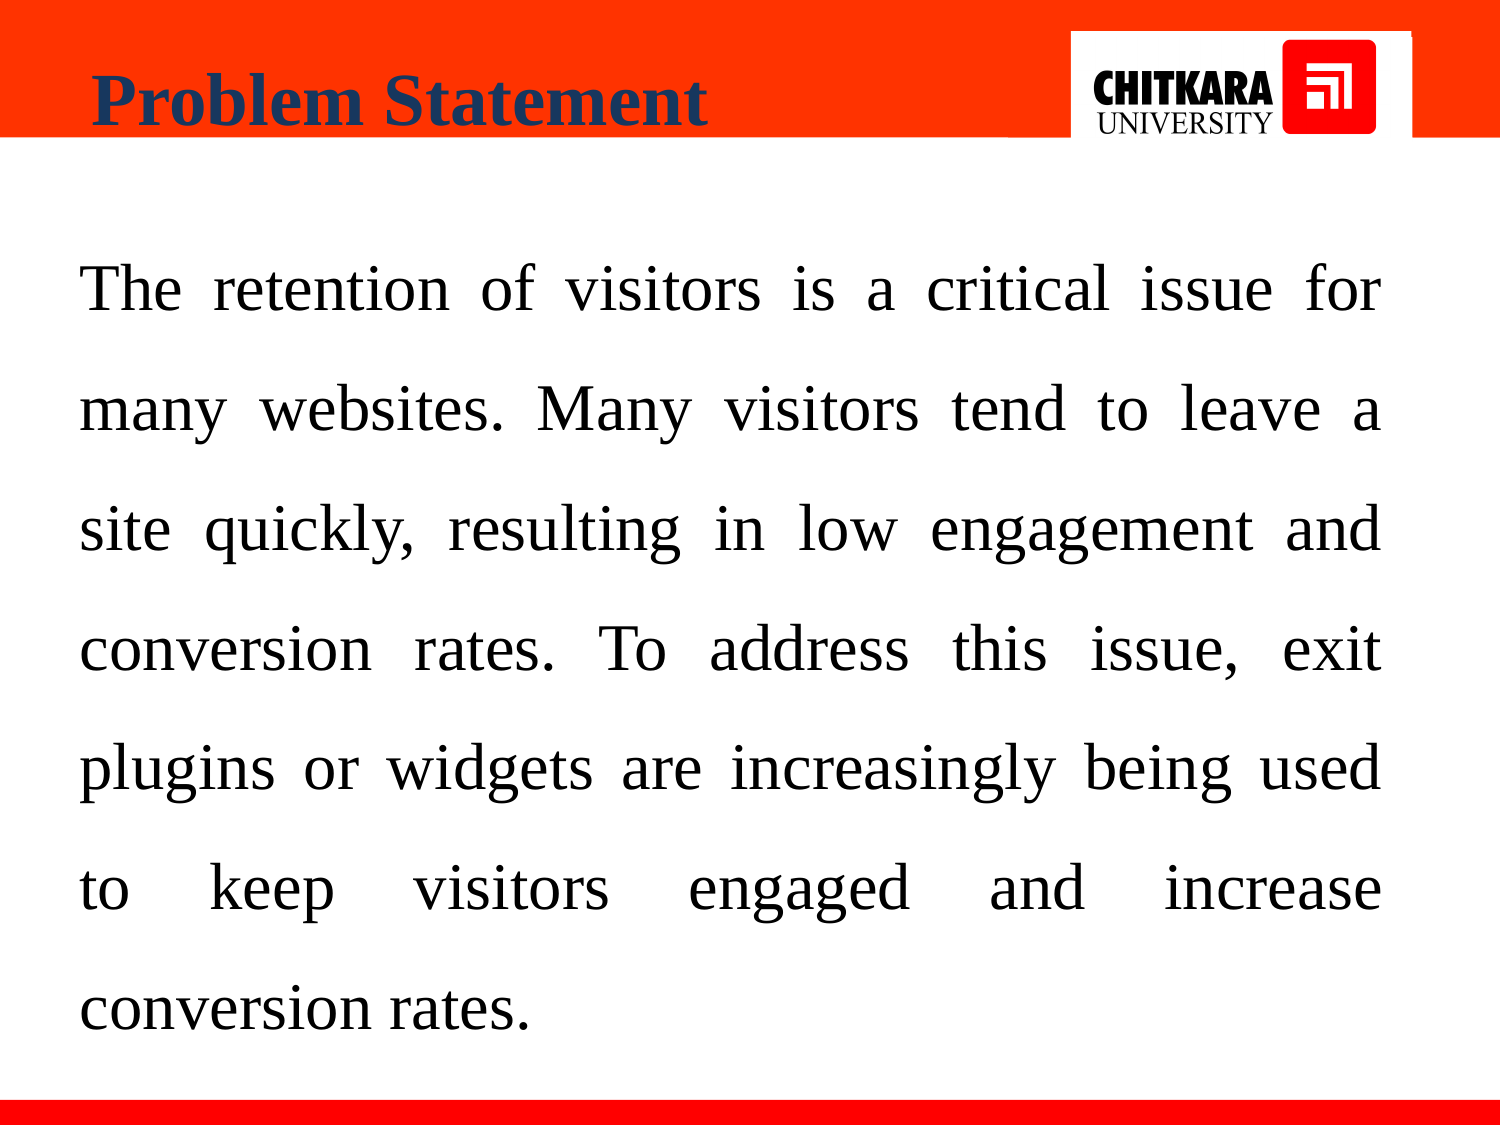

Problem Statement
The retention of visitors is a critical issue for many websites. Many visitors tend to leave a site quickly, resulting in low engagement and conversion rates. To address this issue, exit plugins or widgets are increasingly being used to keep visitors engaged and increase conversion rates.